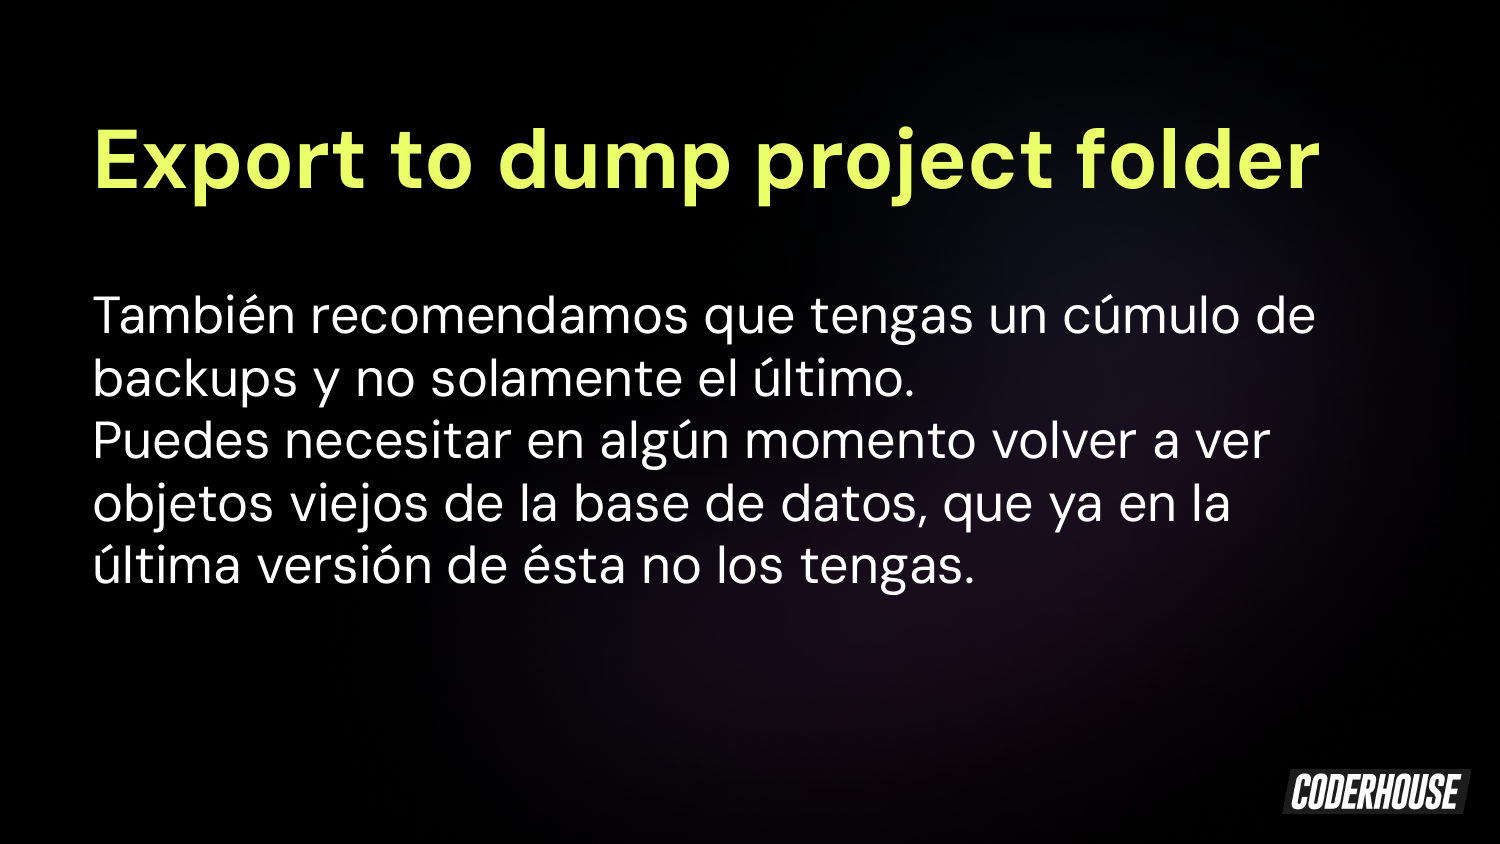

Export to dump project folder
También recomendamos que tengas un cúmulo de backups y no solamente el último.
Puedes necesitar en algún momento volver a ver objetos viejos de la base de datos, que ya en la última versión de ésta no los tengas.